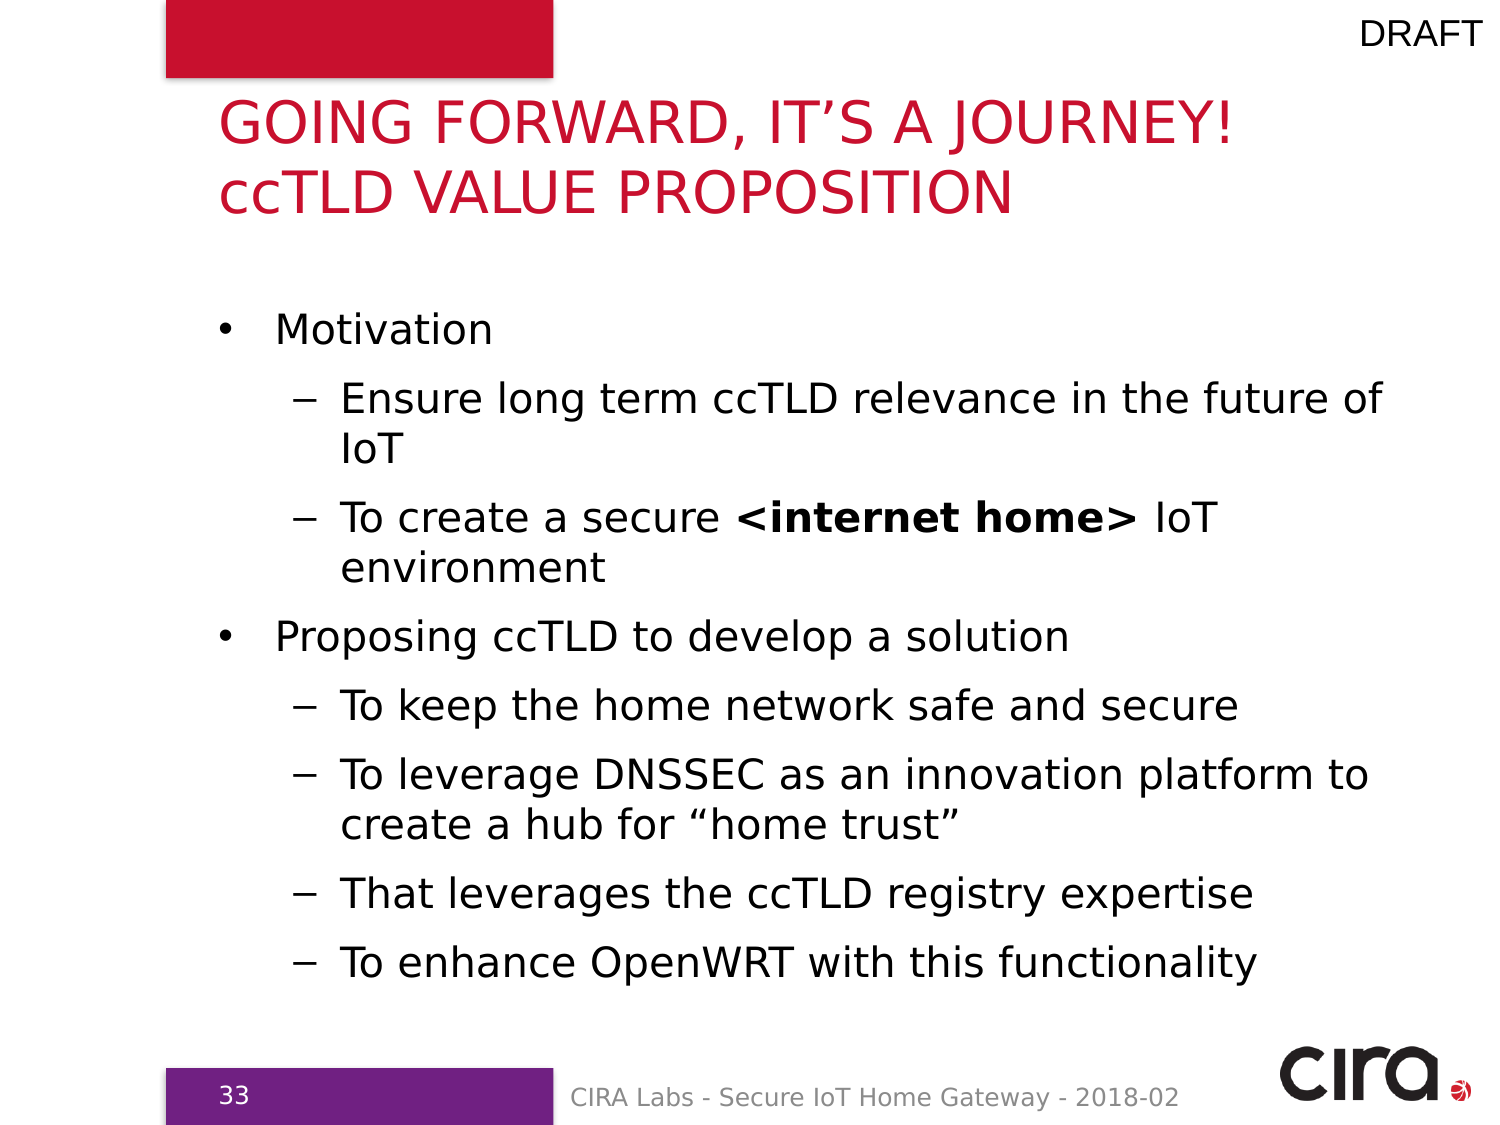

# Going forward, it’s a journey! ccTLD Value proposition
Motivation
Ensure long term ccTLD relevance in the future of IoT
To create a secure <internet home> IoT environment
Proposing ccTLD to develop a solution
To keep the home network safe and secure
To leverage DNSSEC as an innovation platform to create a hub for “home trust”
That leverages the ccTLD registry expertise
To enhance OpenWRT with this functionality
33
CIRA Labs - Secure IoT Home Gateway - 2018-02